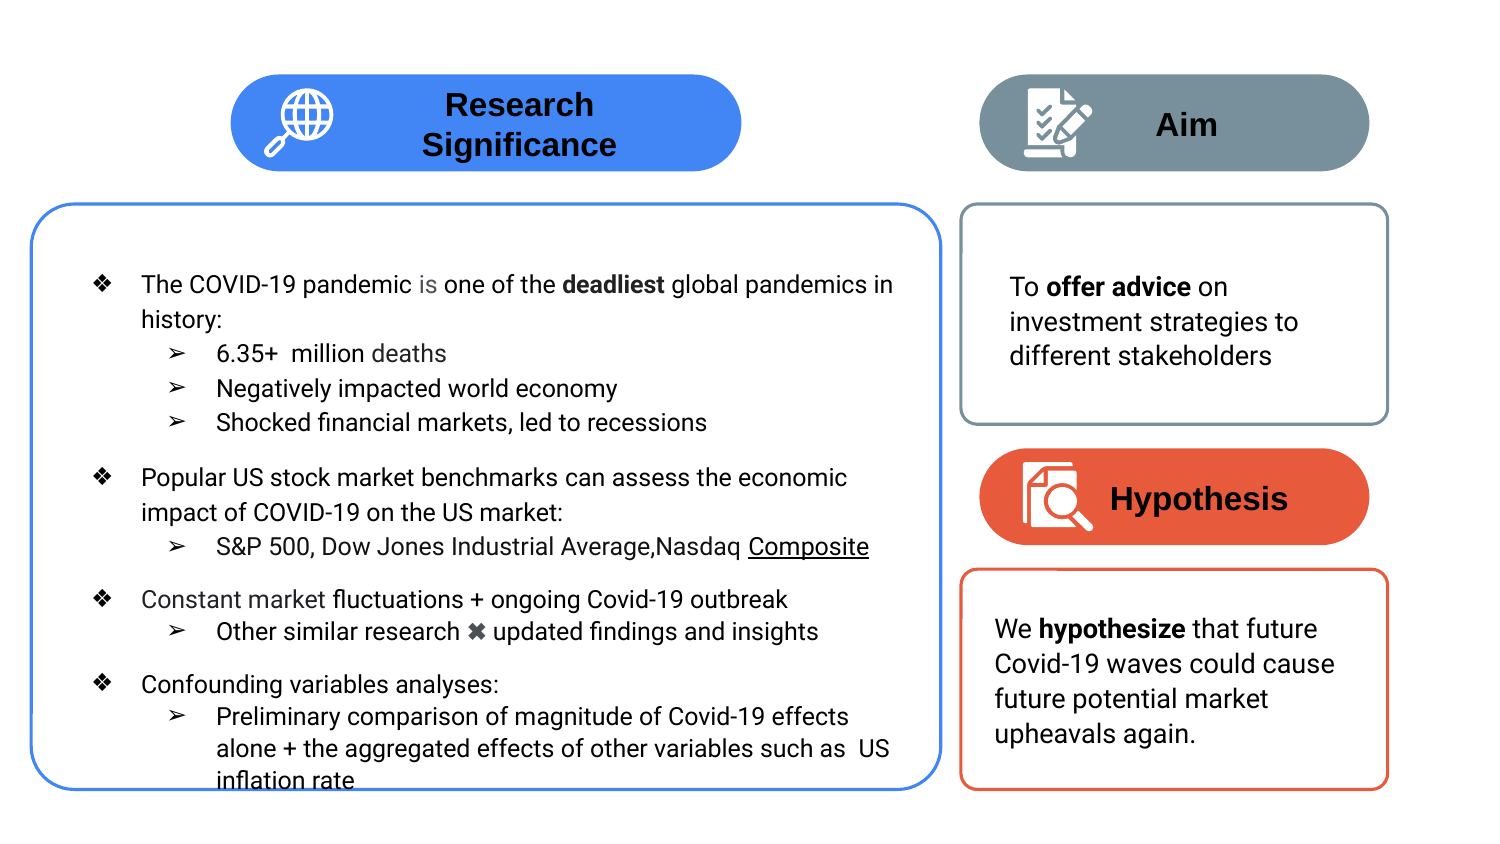

Research Significance

Aim

The COVID-19 pandemic is one of the deadliest global pandemics in history:
6.35+  million deaths
Negatively impacted world economy
Shocked financial markets, led to recessions
Popular US stock market benchmarks can assess the economic impact of COVID-19 on the US market:
S&P 500, Dow Jones Industrial Average,Nasdaq Composite
Constant market fluctuations + ongoing Covid-19 outbreak
Other similar research ✖ updated findings and insights
Confounding variables analyses:
Preliminary comparison of magnitude of Covid-19 effects alone + the aggregated effects of other variables such as  US inflation rate

To offer advice on investment strategies to different stakeholders

Hypothesis

We hypothesize that future Covid-19 waves could cause future potential market upheavals again.